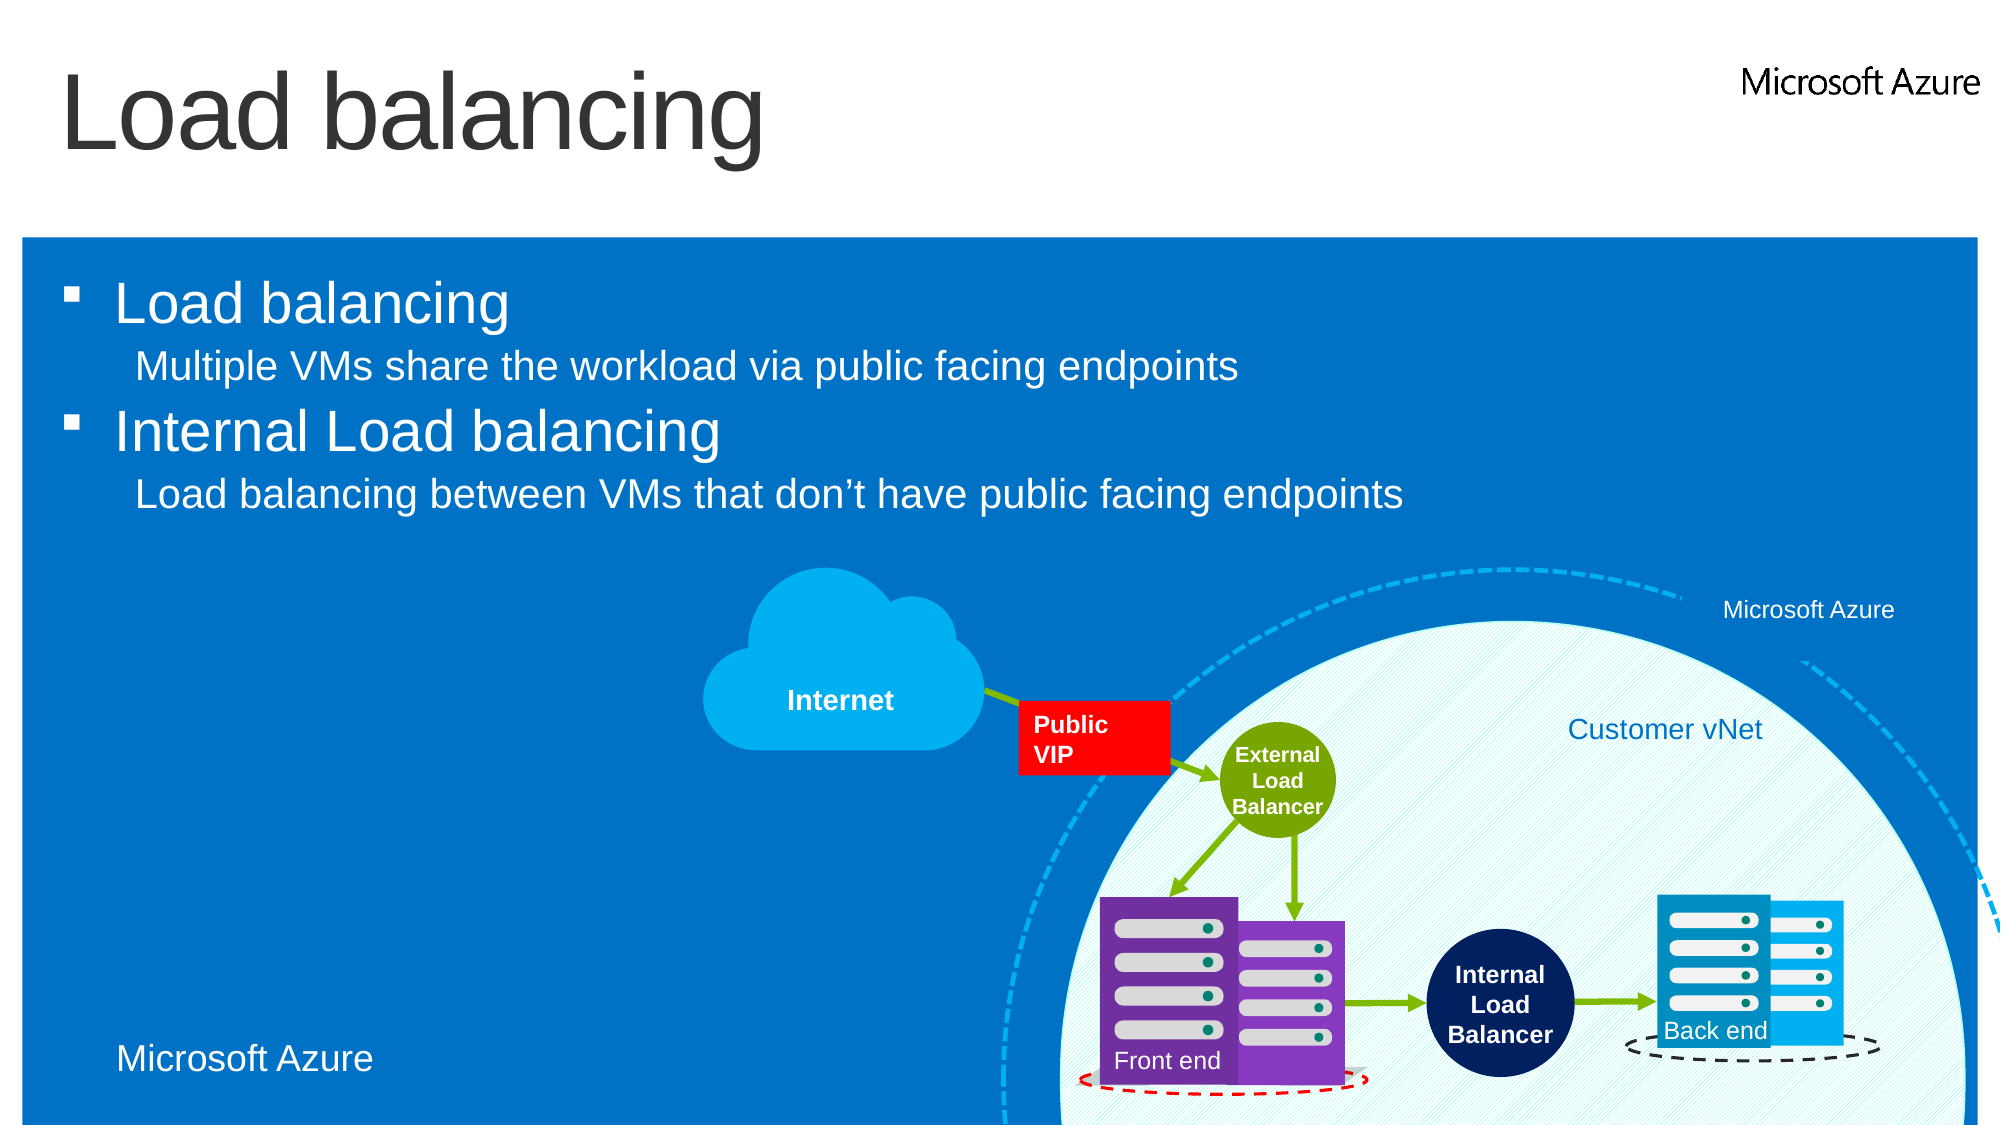

# Load balancing
Load balancing
Multiple VMs share the workload via public facing endpoints
Internal Load balancing
Load balancing between VMs that don’t have public facing endpoints

Microsoft Azure

Internet
Public VIP
Customer vNet

External Load Balancer

Internal Load Balancer

Back end
Microsoft Azure
43

Front end